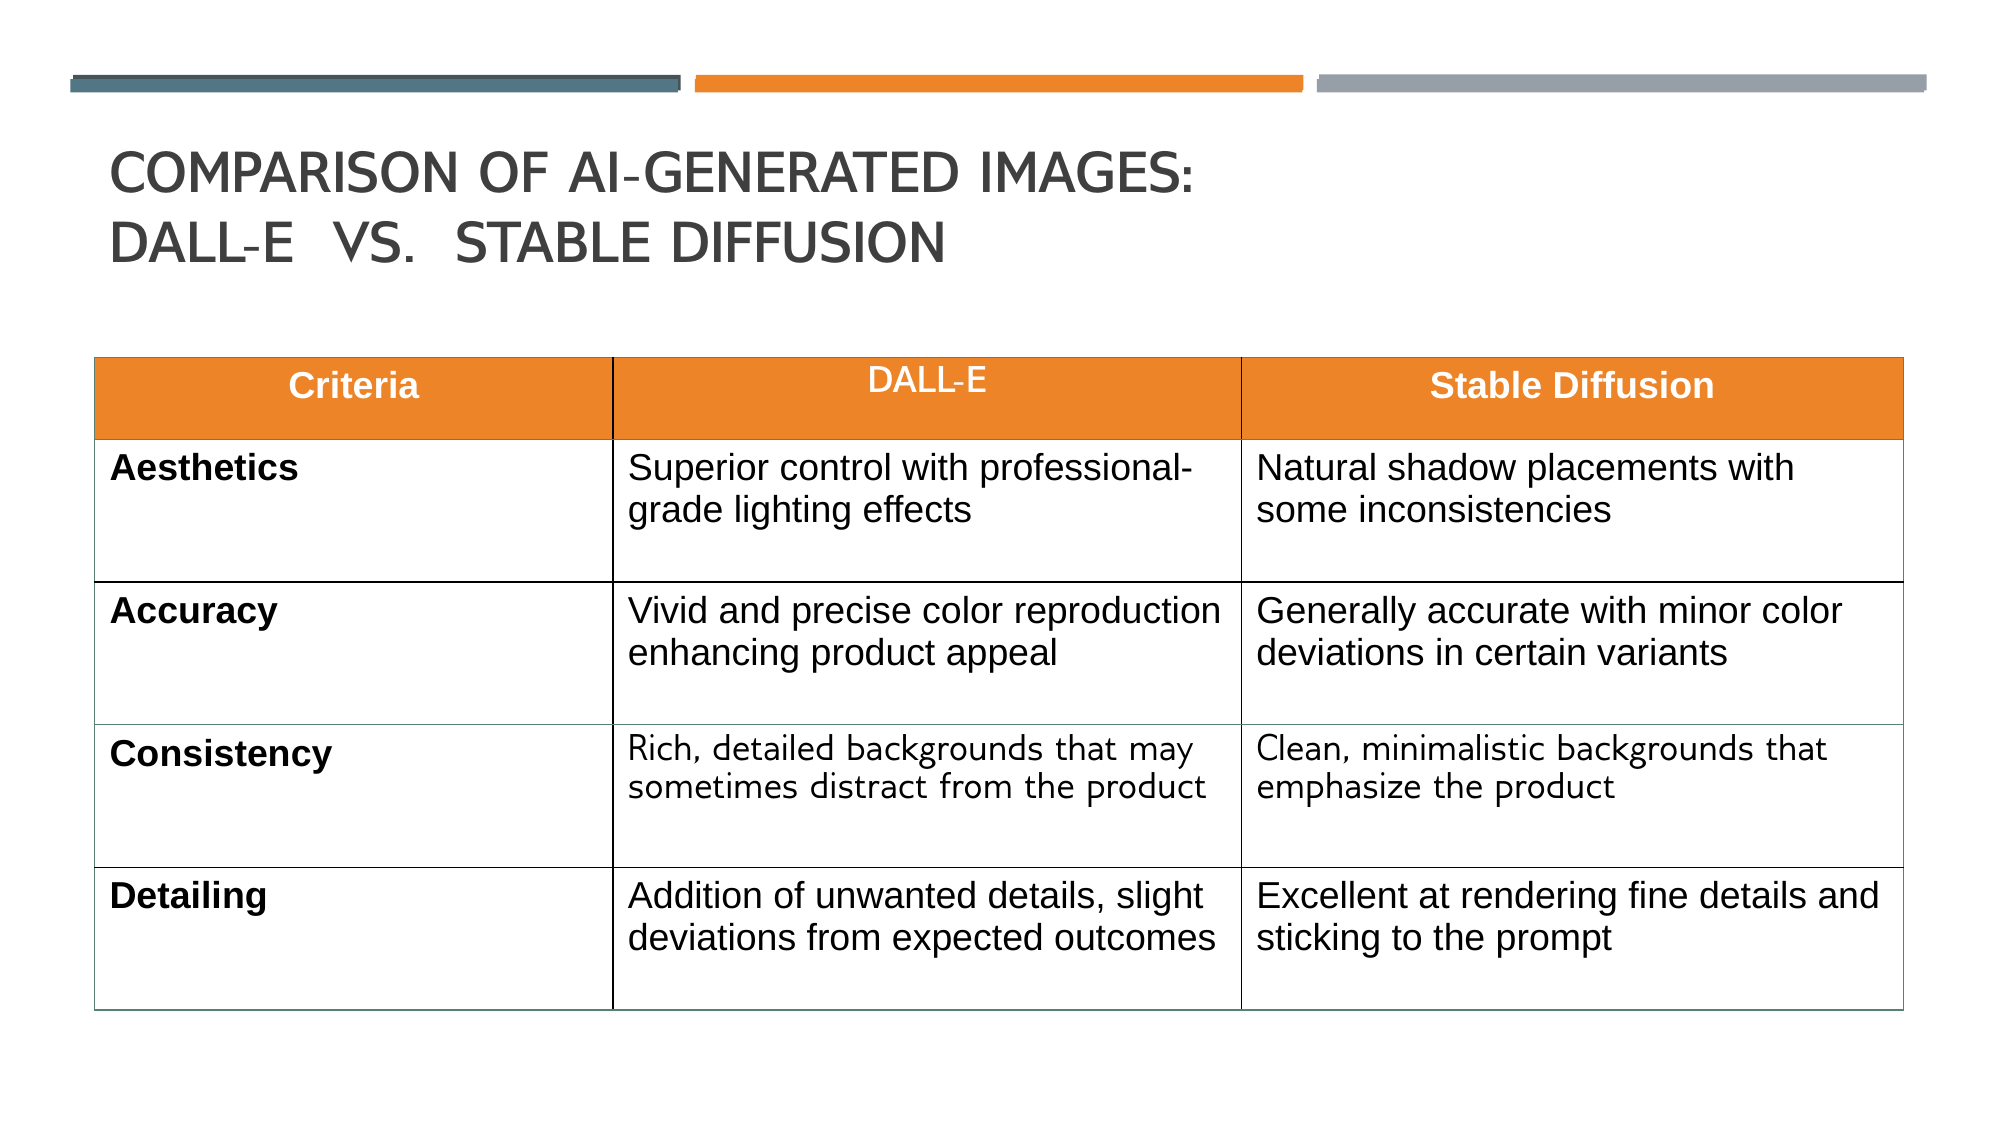

# COMPARISON OF AI-GENERATED IMAGES: DALL-E  VS.  STABLE DIFFUSION
| Criteria | DALL-E | Stable Diffusion |
| --- | --- | --- |
| Aesthetics | Superior control with professional-grade lighting effects | Natural shadow placements with some inconsistencies |
| Accuracy | Vivid and precise color reproduction enhancing product appeal | Generally accurate with minor color deviations in certain variants |
| Consistency | Rich, detailed backgrounds that may sometimes distract from the product | Clean, minimalistic backgrounds that emphasize the product |
| Detailing | Addition of unwanted details, slight deviations from expected outcomes | Excellent at rendering fine details and sticking to the prompt |